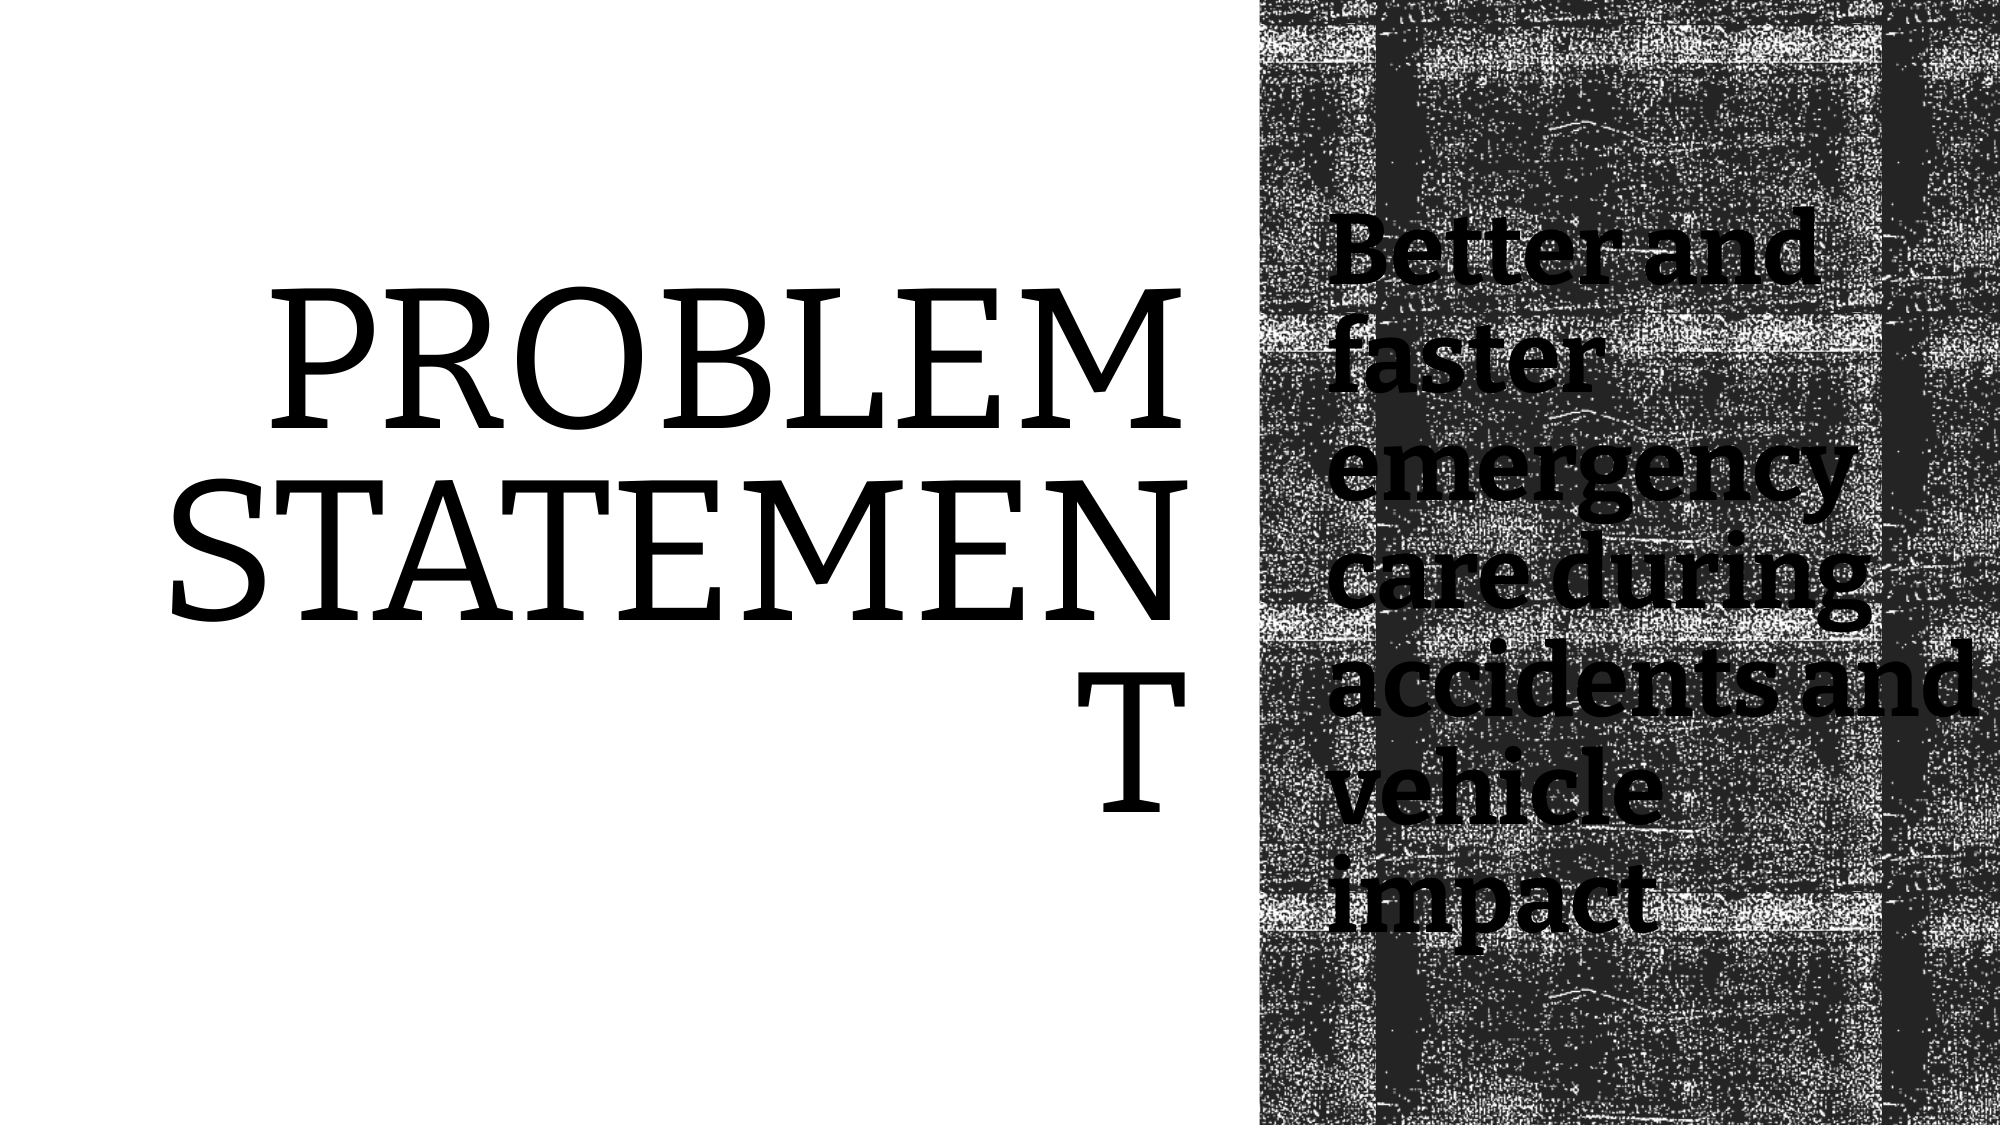

Better and faster emergency care during accidents and vehicle impact
# Problem statement